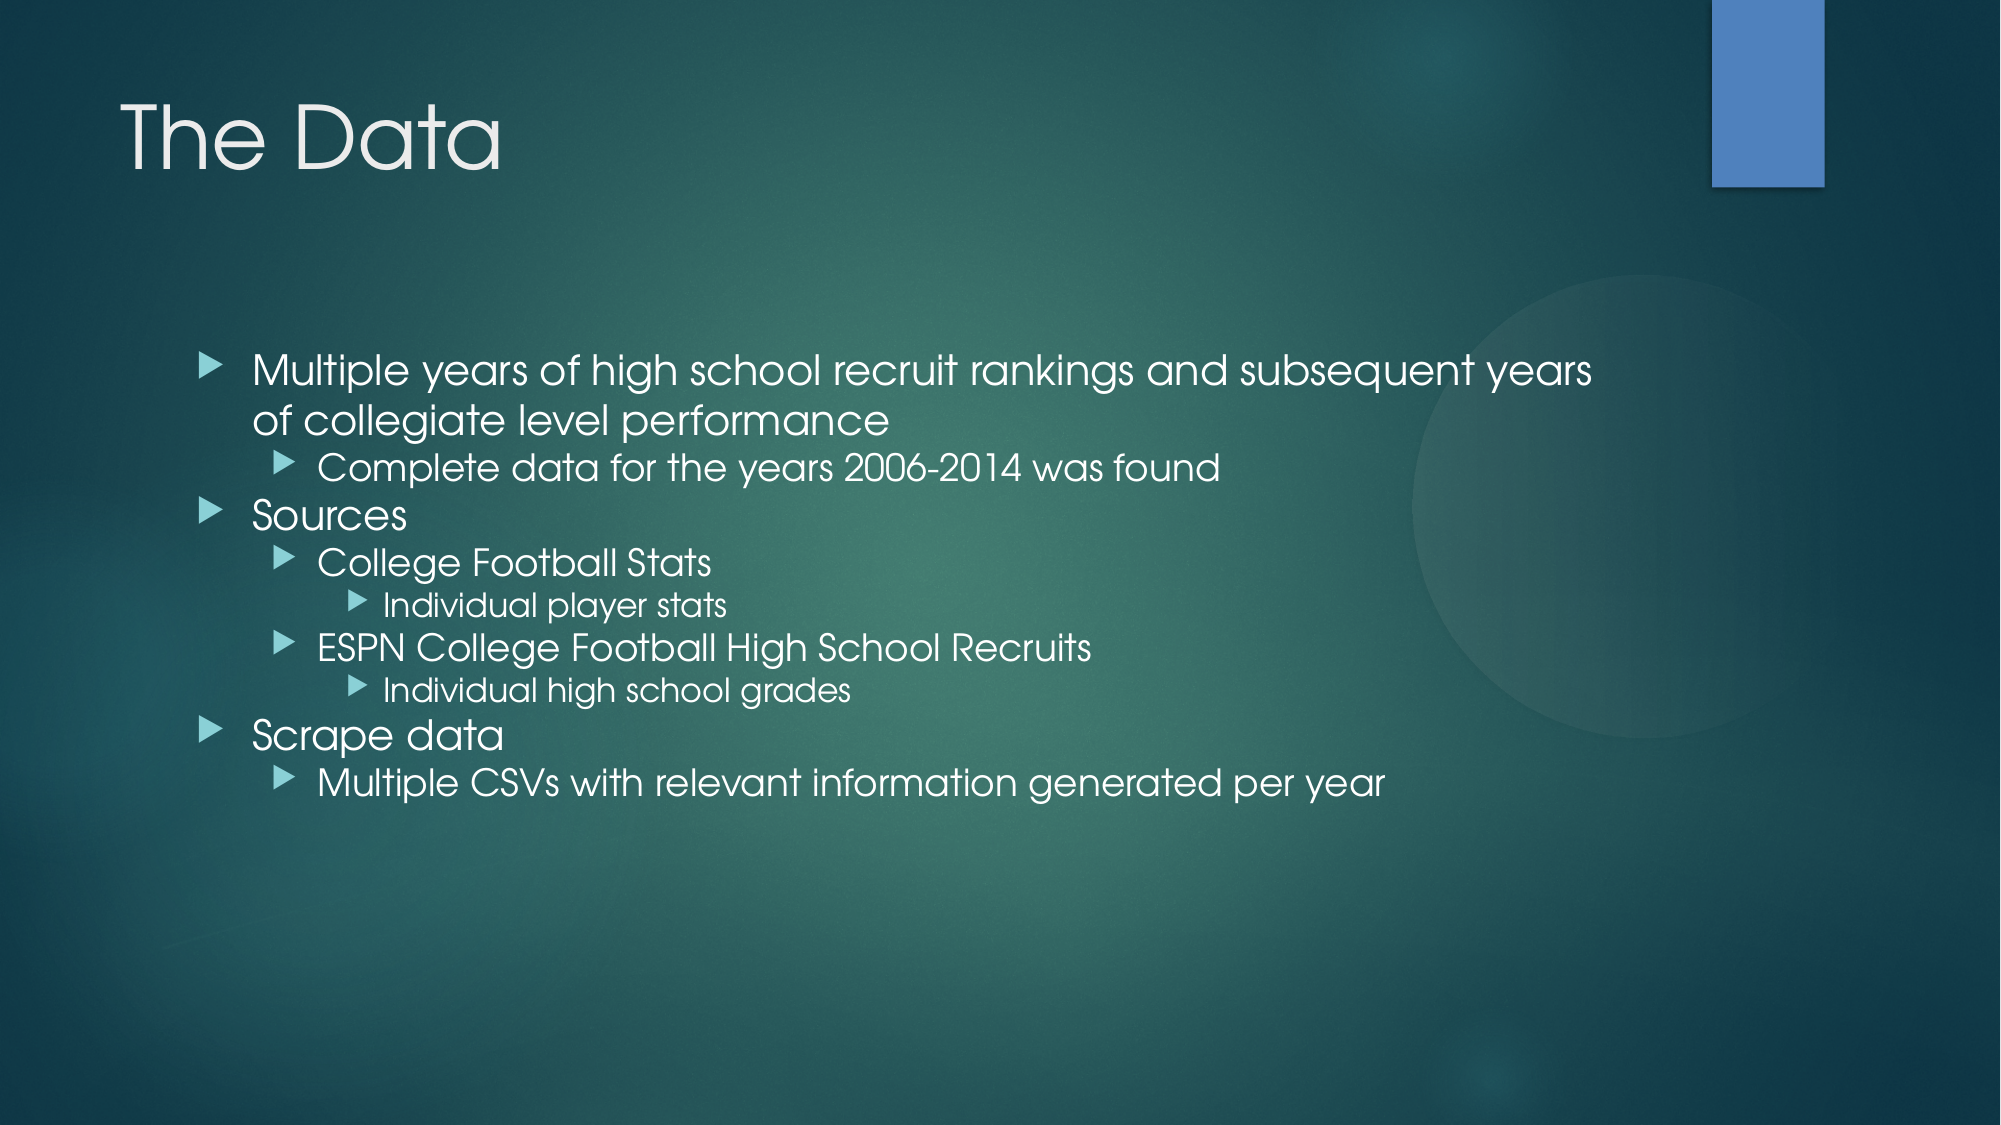

The Data
Multiple years of high school recruit rankings and subsequent years of collegiate level performance
Complete data for the years 2006-2014 was found
Sources
College Football Stats
Individual player stats
ESPN College Football High School Recruits
Individual high school grades
Scrape data
Multiple CSVs with relevant information generated per year